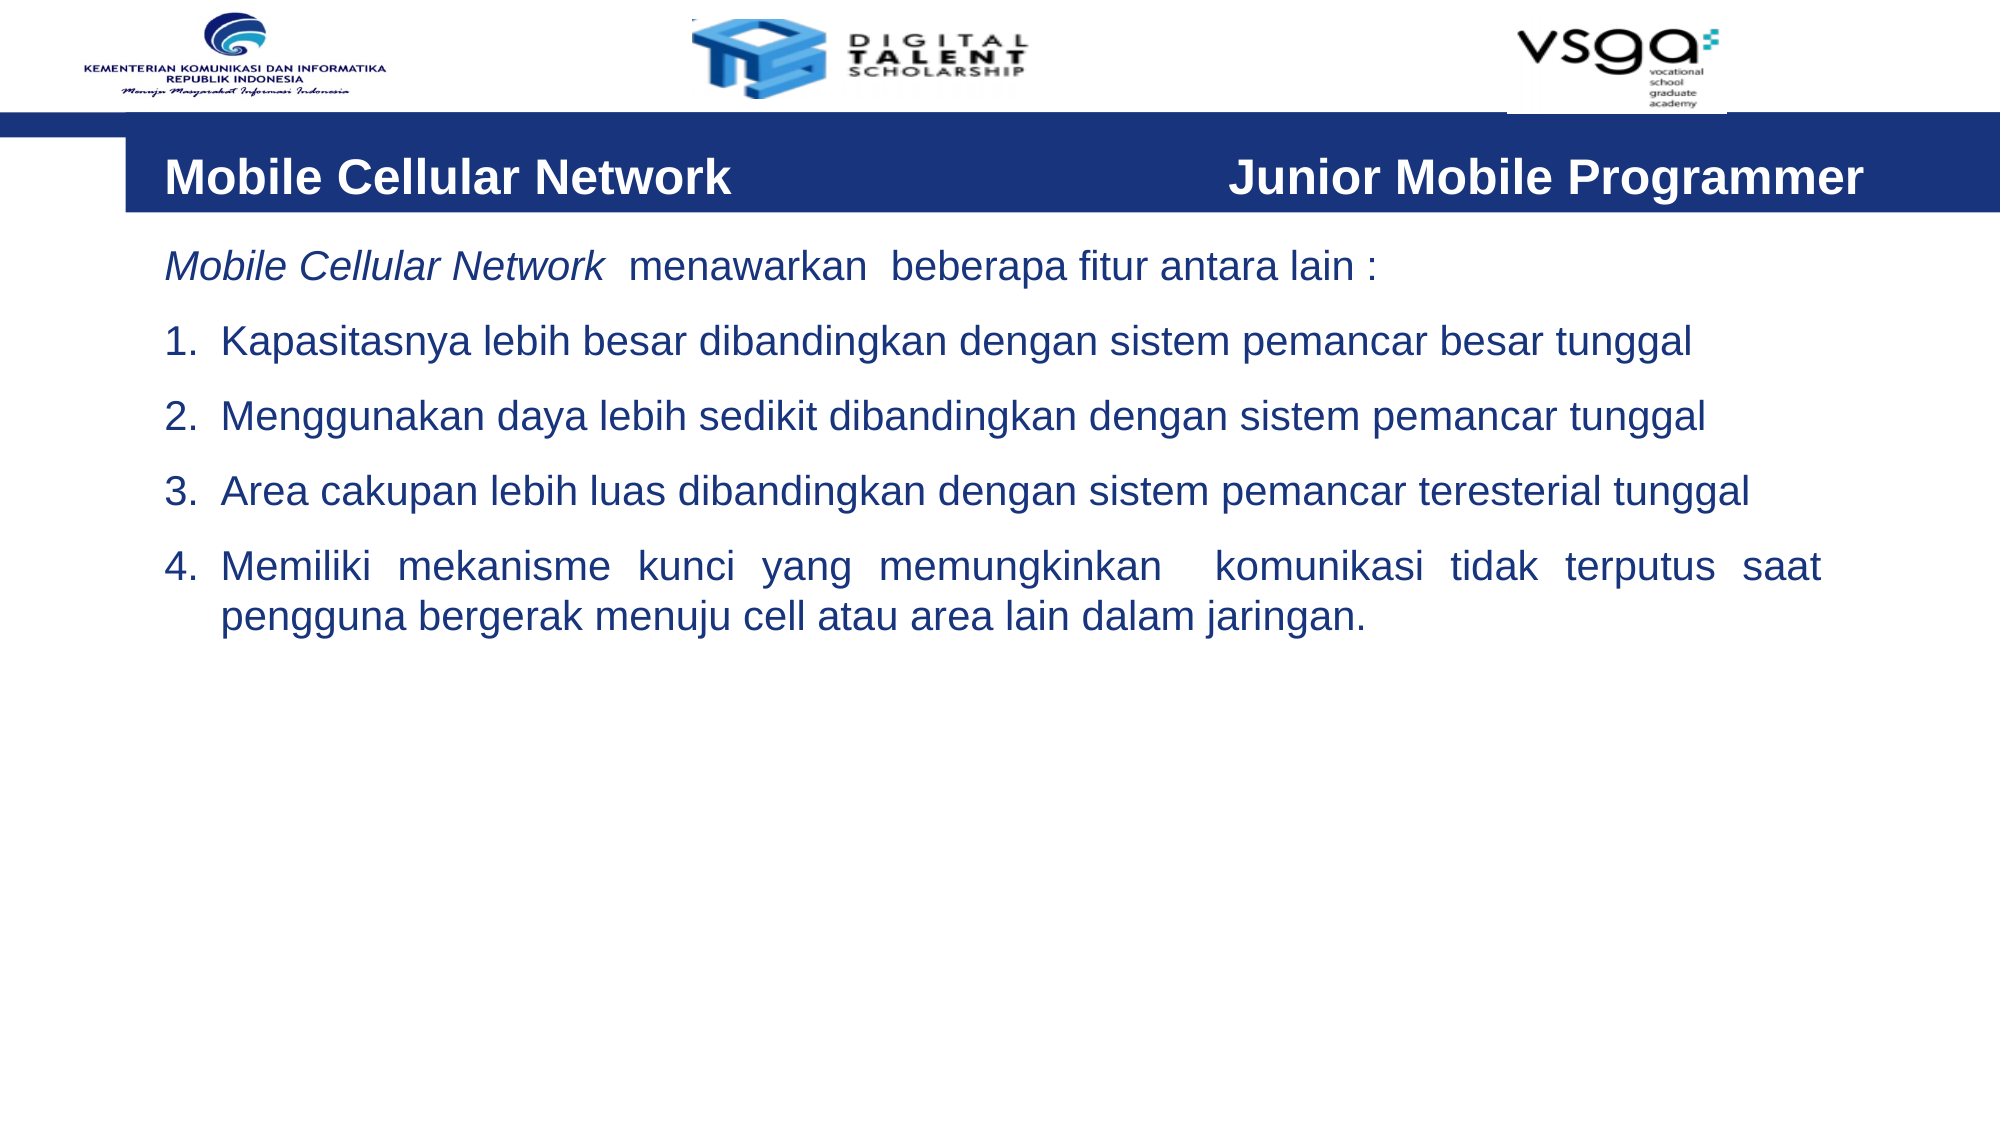

Mobile Cellular Network 				 Junior Mobile Programmer
Mobile Cellular Network  menawarkan  beberapa fitur antara lain :
Kapasitasnya lebih besar dibandingkan dengan sistem pemancar besar tunggal
Menggunakan daya lebih sedikit dibandingkan dengan sistem pemancar tunggal
Area cakupan lebih luas dibandingkan dengan sistem pemancar teresterial tunggal
Memiliki mekanisme kunci yang memungkinkan  komunikasi tidak terputus saat pengguna bergerak menuju cell atau area lain dalam jaringan.